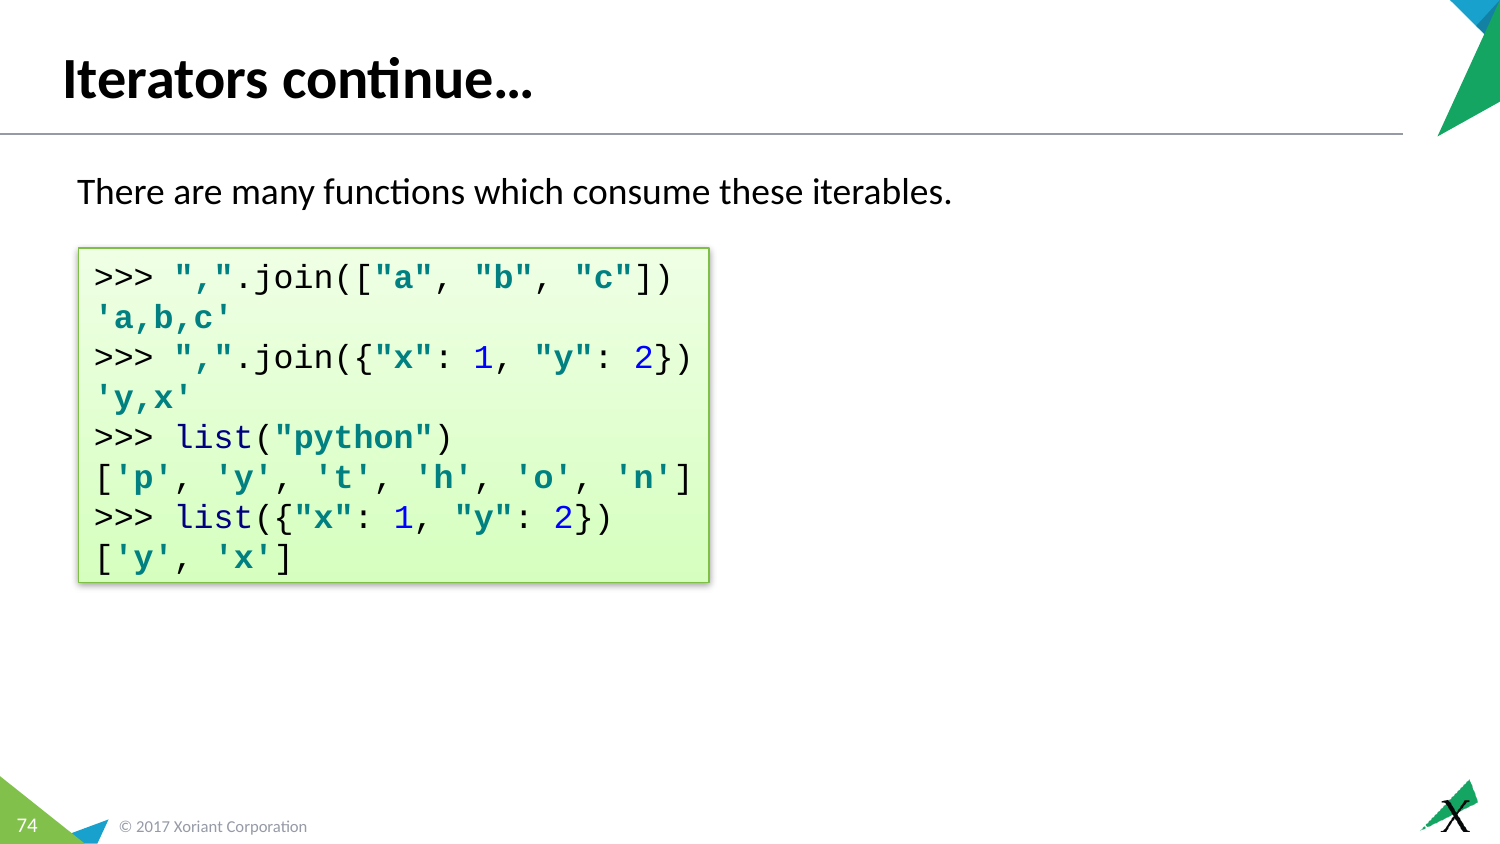

# Iterators continue…
There are many functions which consume these iterables.
>>> ",".join(["a", "b", "c"])
'a,b,c'
>>> ",".join({"x": 1, "y": 2})
'y,x'
>>> list("python")
['p', 'y', 't', 'h', 'o', 'n']
>>> list({"x": 1, "y": 2})
['y', 'x']